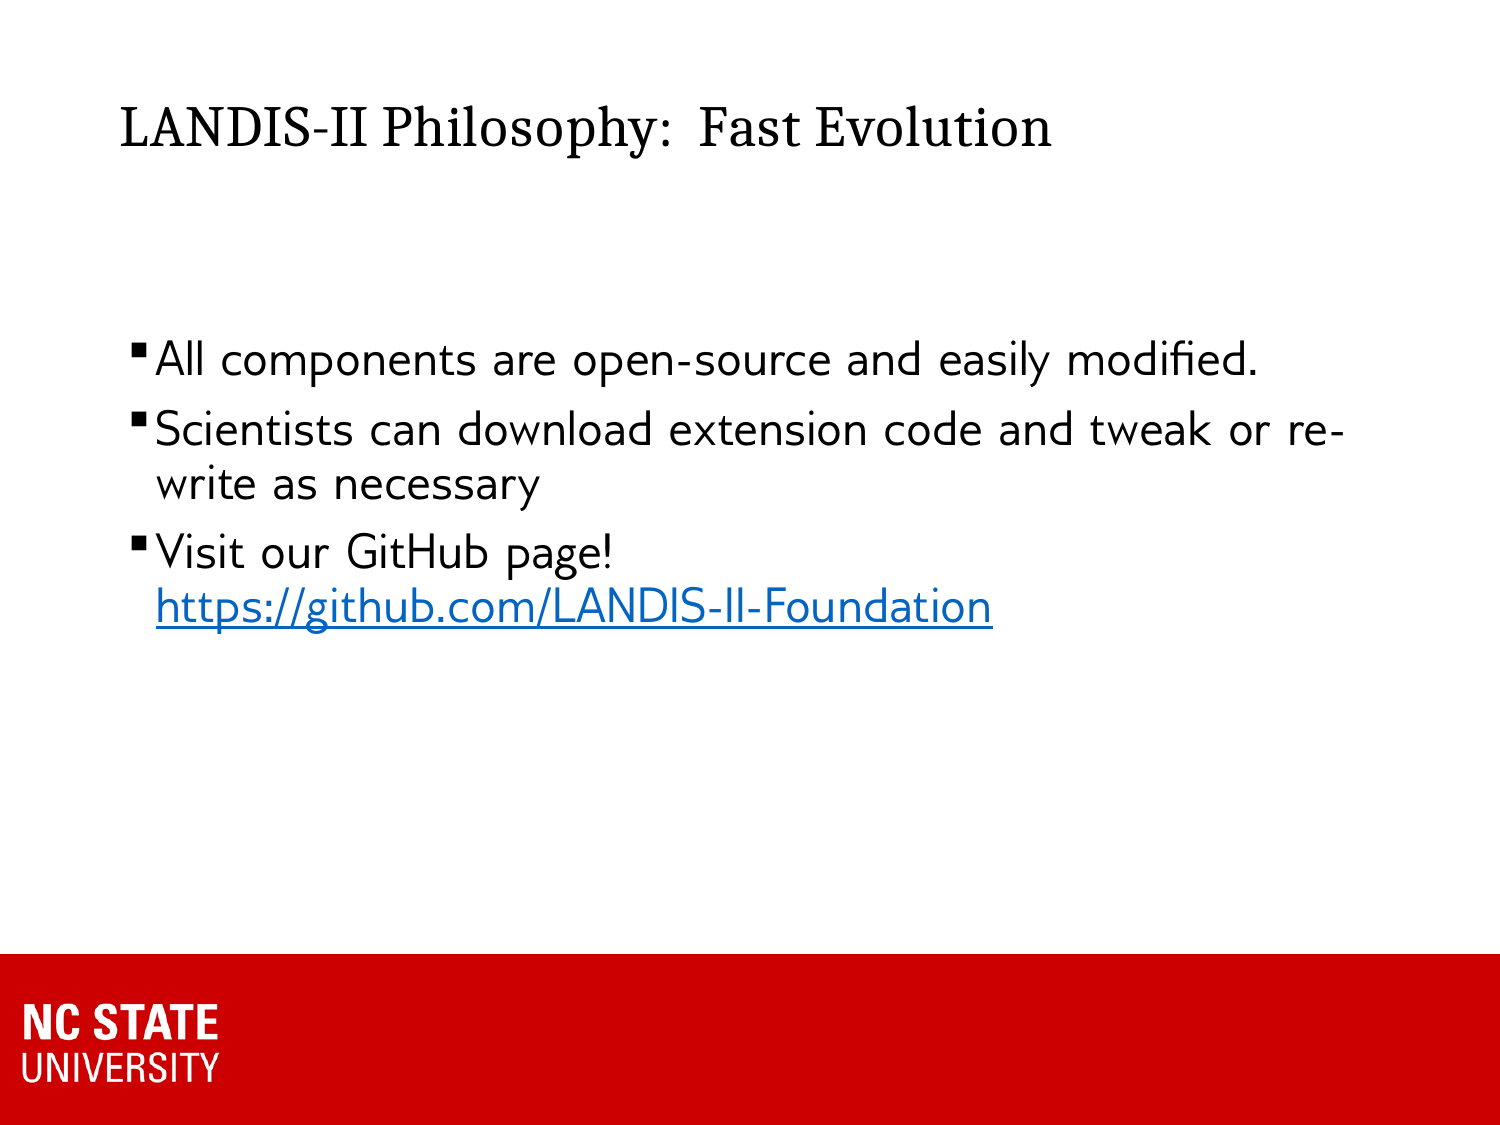

# LANDIS-II Philosophy:  Fast Evolution
All components are open-source and easily modified.
Scientists can download extension code and tweak or re-write as necessary
Visit our GitHub page! https://github.com/LANDIS-II-Foundation

C# language is a low barrier
our code is literate